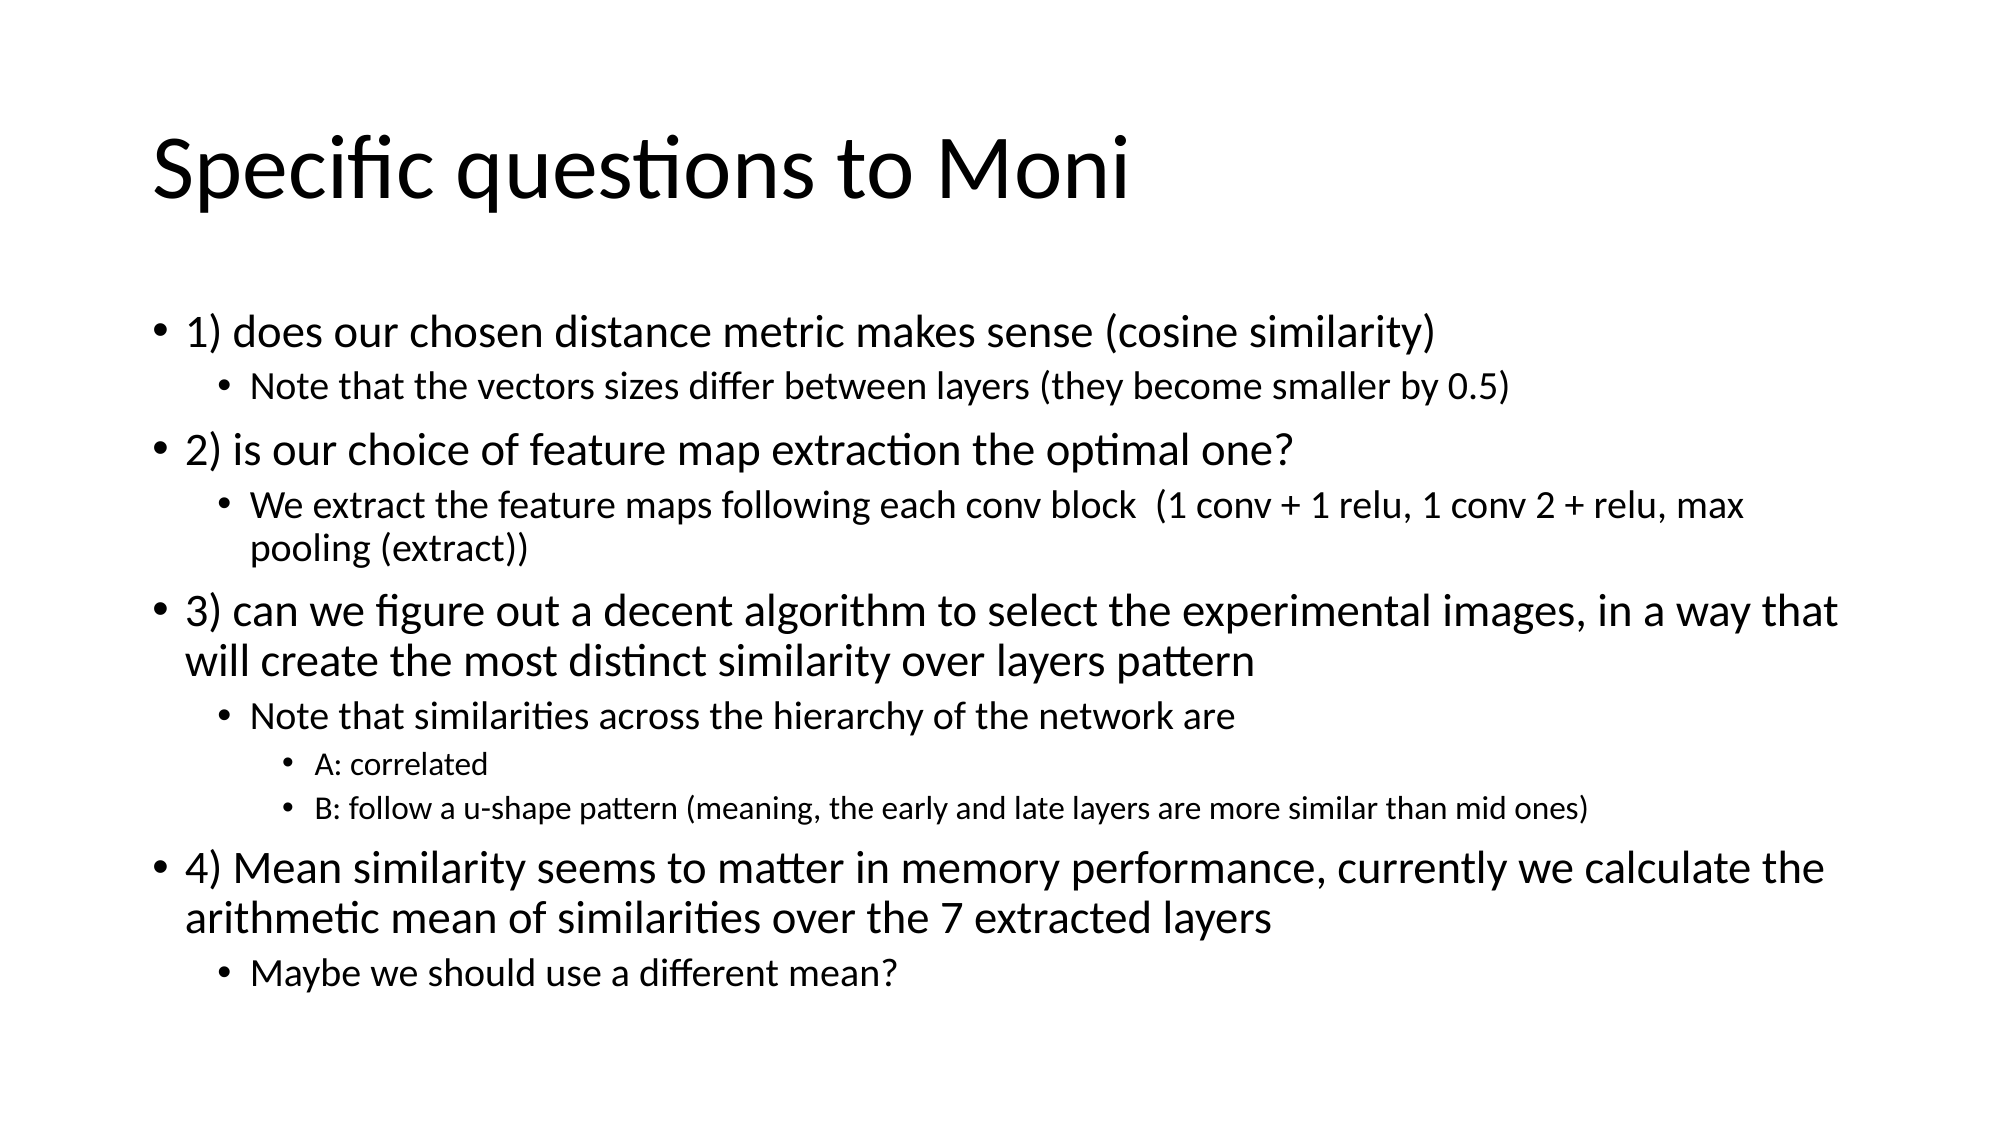

# Specific questions to Moni
1) does our chosen distance metric makes sense (cosine similarity)
Note that the vectors sizes differ between layers (they become smaller by 0.5)
2) is our choice of feature map extraction the optimal one?
We extract the feature maps following each conv block  (1 conv + 1 relu, 1 conv 2 + relu, max pooling (extract))
3) can we figure out a decent algorithm to select the experimental images, in a way that will create the most distinct similarity over layers pattern
Note that similarities across the hierarchy of the network are
A: correlated
B: follow a u-shape pattern (meaning, the early and late layers are more similar than mid ones)
4) Mean similarity seems to matter in memory performance, currently we calculate the arithmetic mean of similarities over the 7 extracted layers
Maybe we should use a different mean?